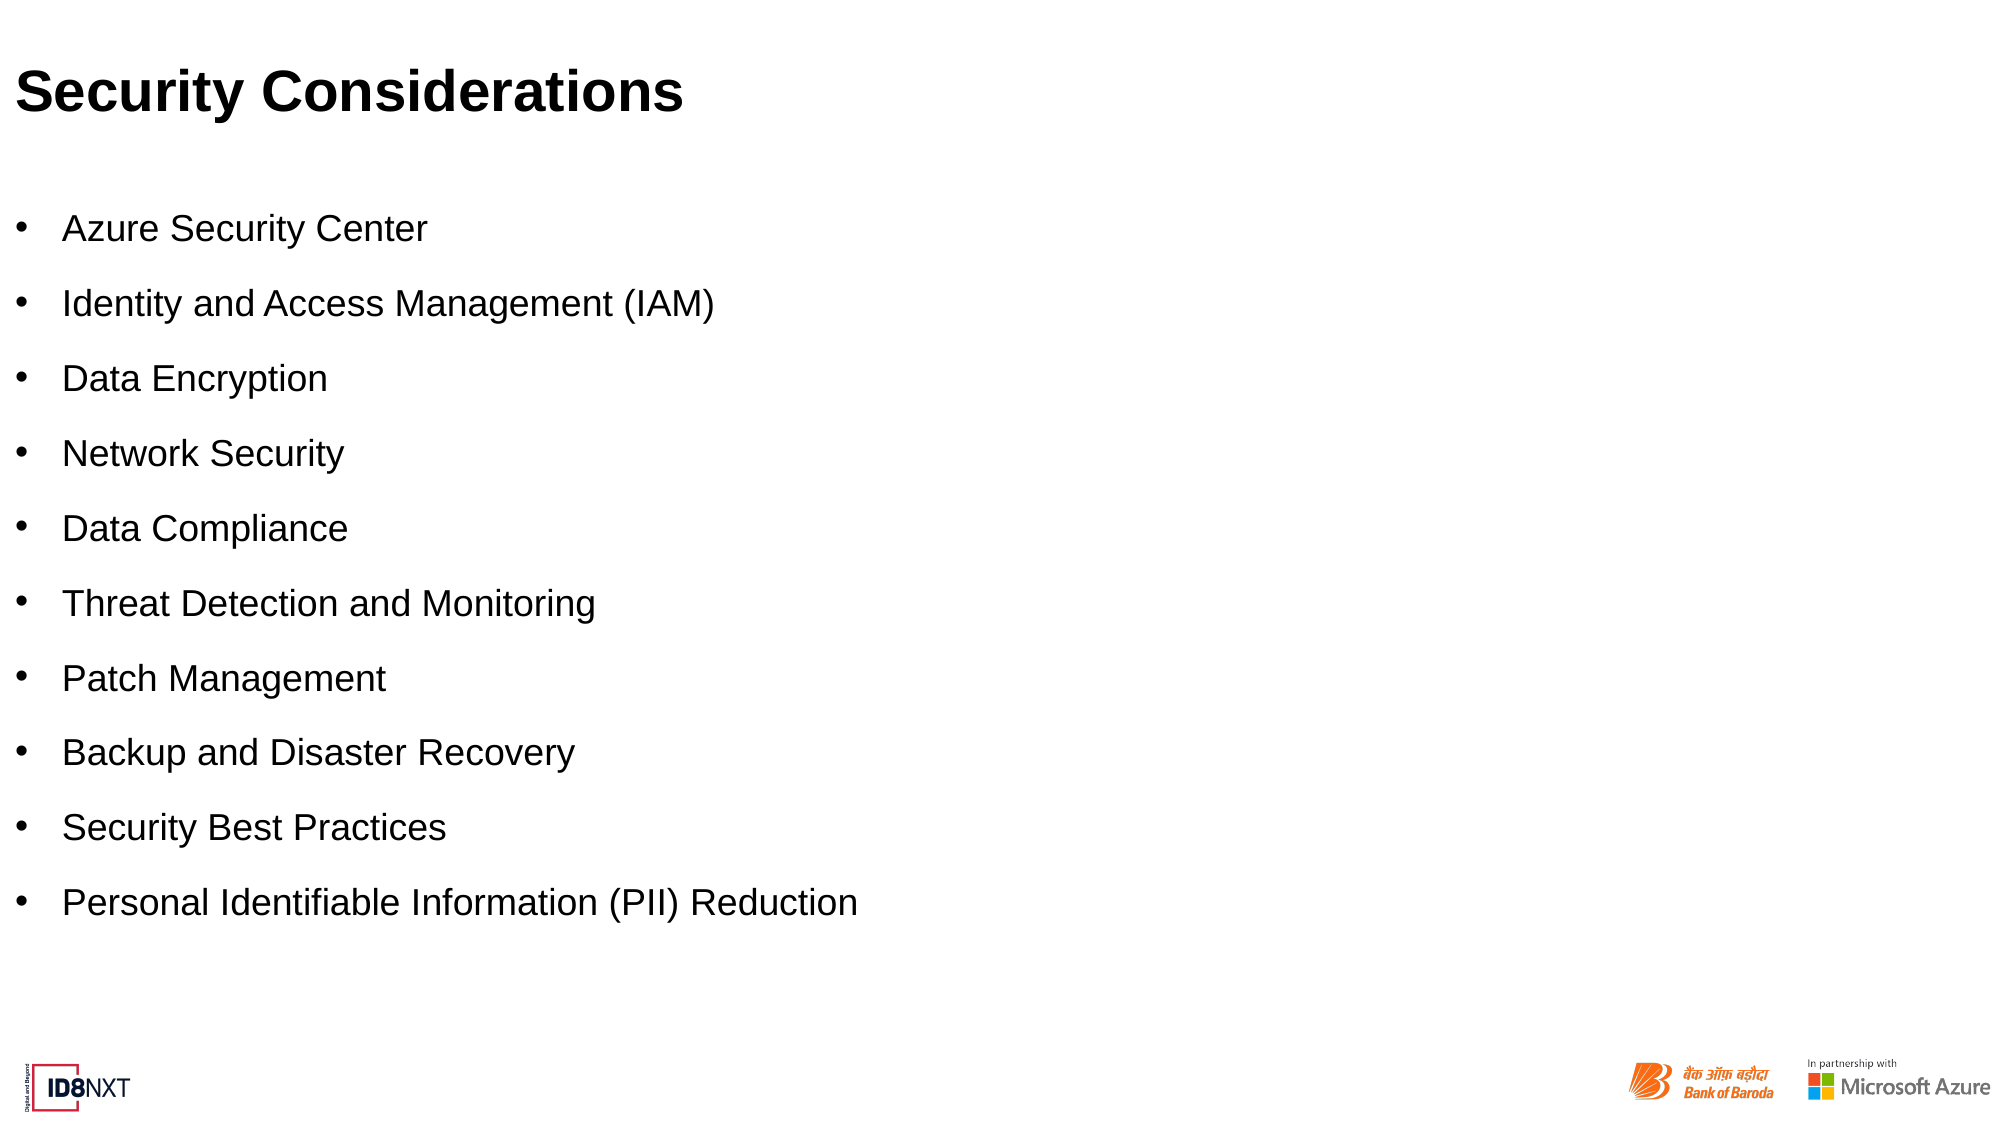

# Security Considerations
Azure Security Center

Identity and Access Management (IAM)

Data Encryption

Network Security

Data Compliance

Threat Detection and Monitoring

Patch Management

Backup and Disaster Recovery

Security Best Practices

Personal Identifiable Information (PII) Reduction